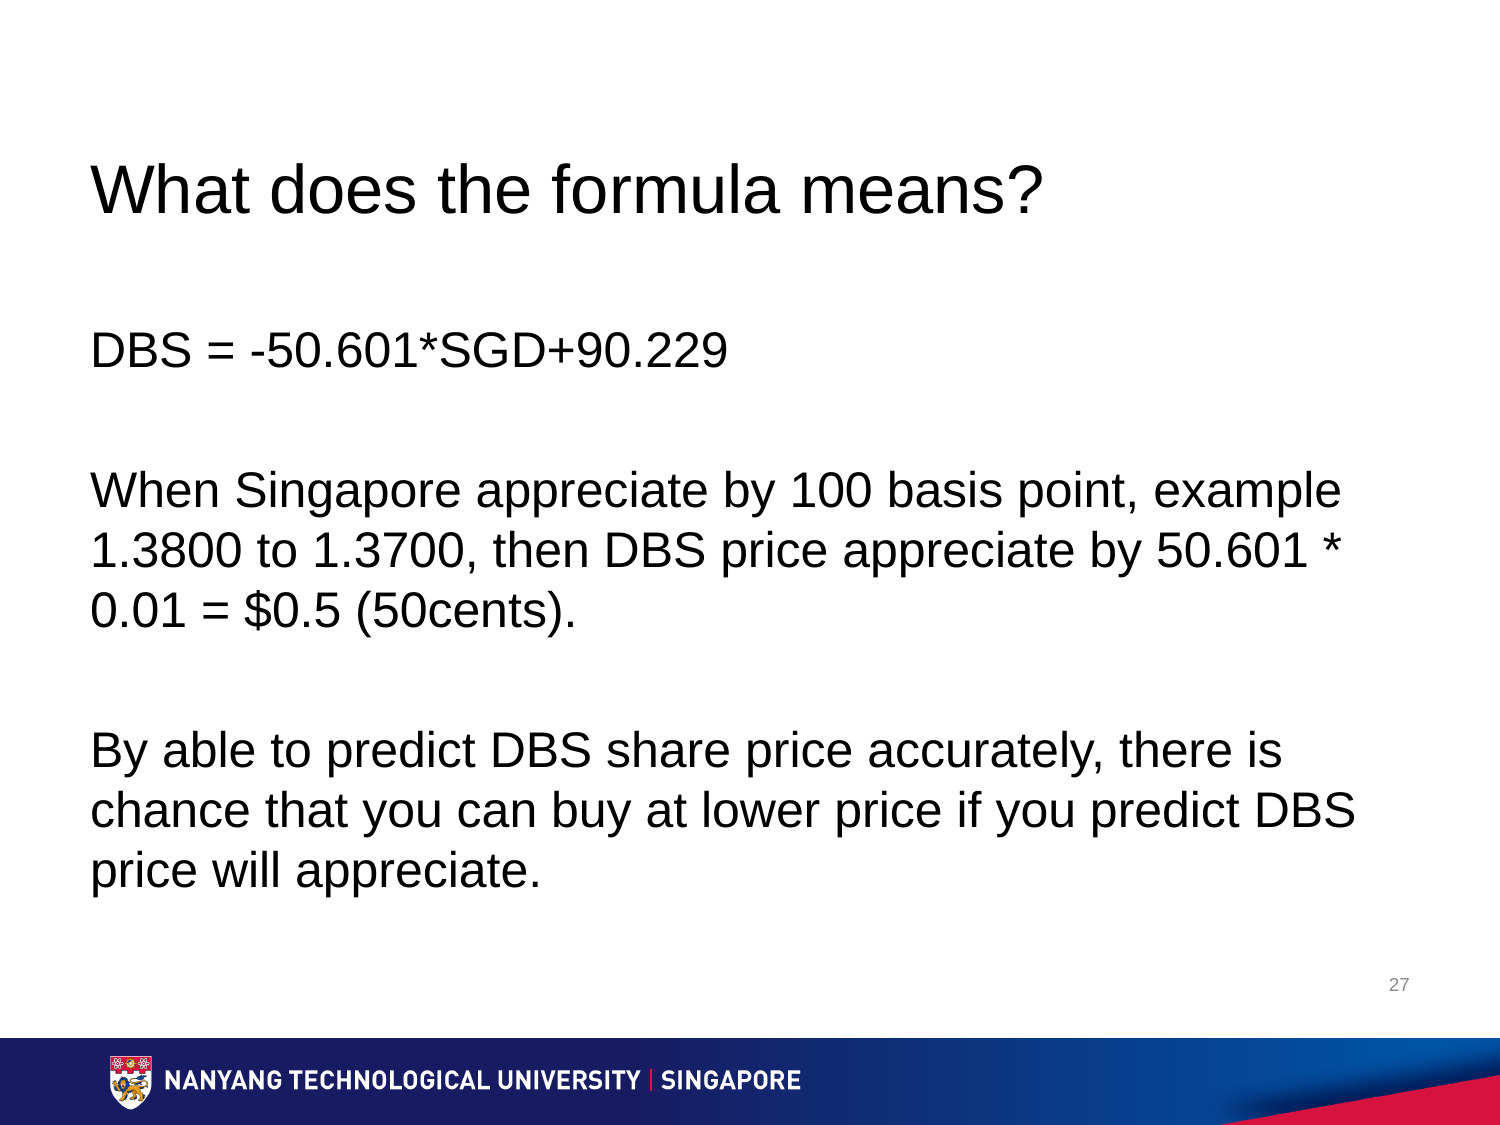

# What does the formula means?
DBS = -50.601*SGD+90.229

When Singapore appreciate by 100 basis point, example 1.3800 to 1.3700, then DBS price appreciate by 50.601 * 0.01 = $0.5 (50cents).

By able to predict DBS share price accurately, there is chance that you can buy at lower price if you predict DBS price will appreciate.
27